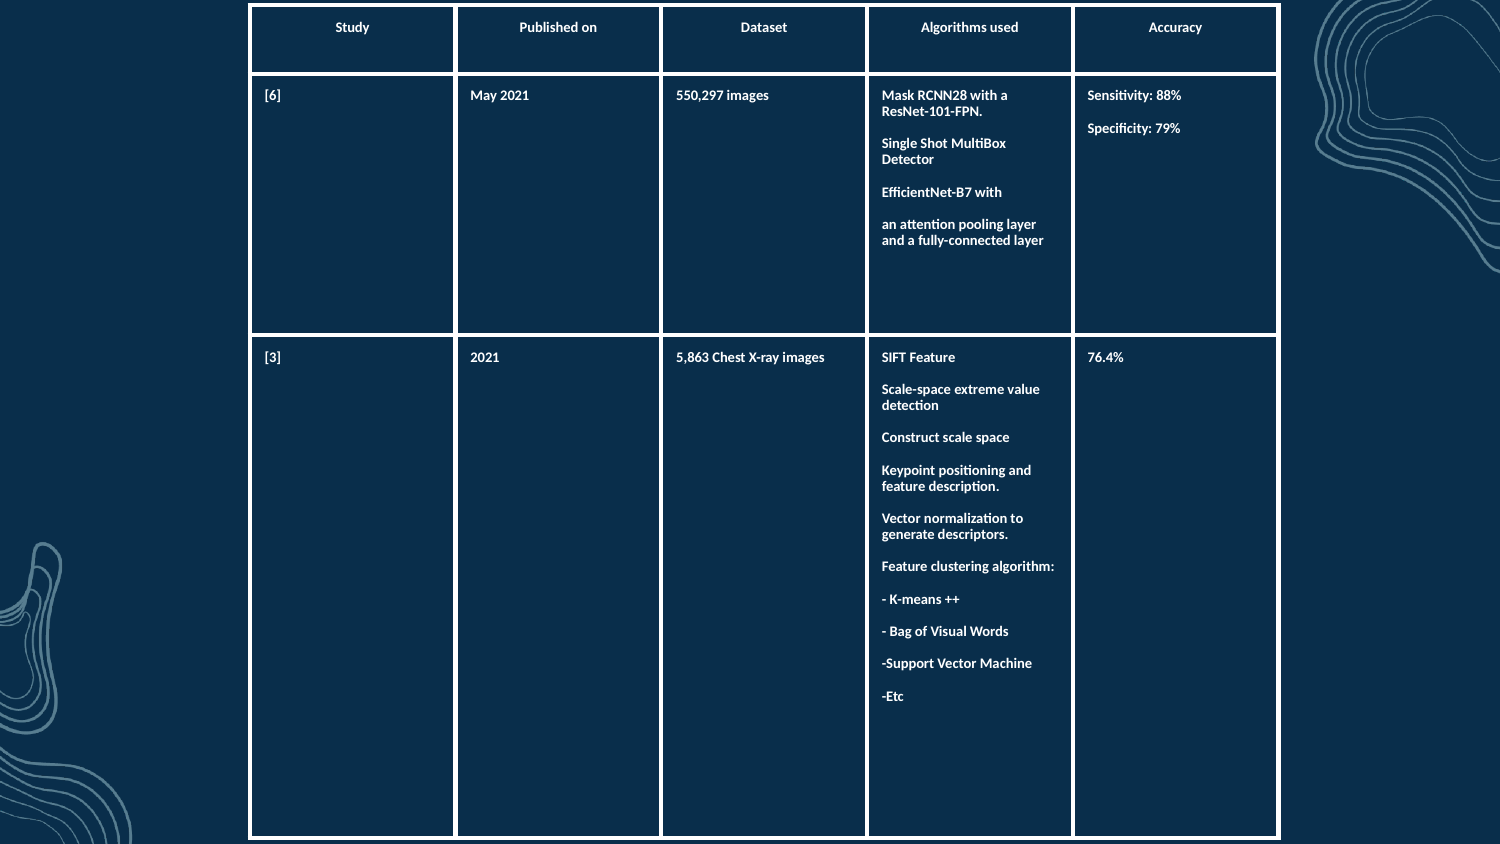

| Study | Published on | Dataset | Algorithms used | Accuracy |
| --- | --- | --- | --- | --- |
| [6] | May 2021 | 550,297 images | Mask RCNN28 with a ResNet-101-FPN. Single Shot MultiBox Detector EfficientNet-B7 with an attention pooling layer and a fully-connected layer | Sensitivity: 88% Specificity: 79% |
| [3] | 2021 | 5,863 Chest X-ray images | SIFT Feature Scale-space extreme value detection Construct scale space Keypoint positioning and feature description. Vector normalization to generate descriptors. Feature clustering algorithm: - K-means ++ - Bag of Visual Words -Support Vector Machine -Etc | 76.4% |